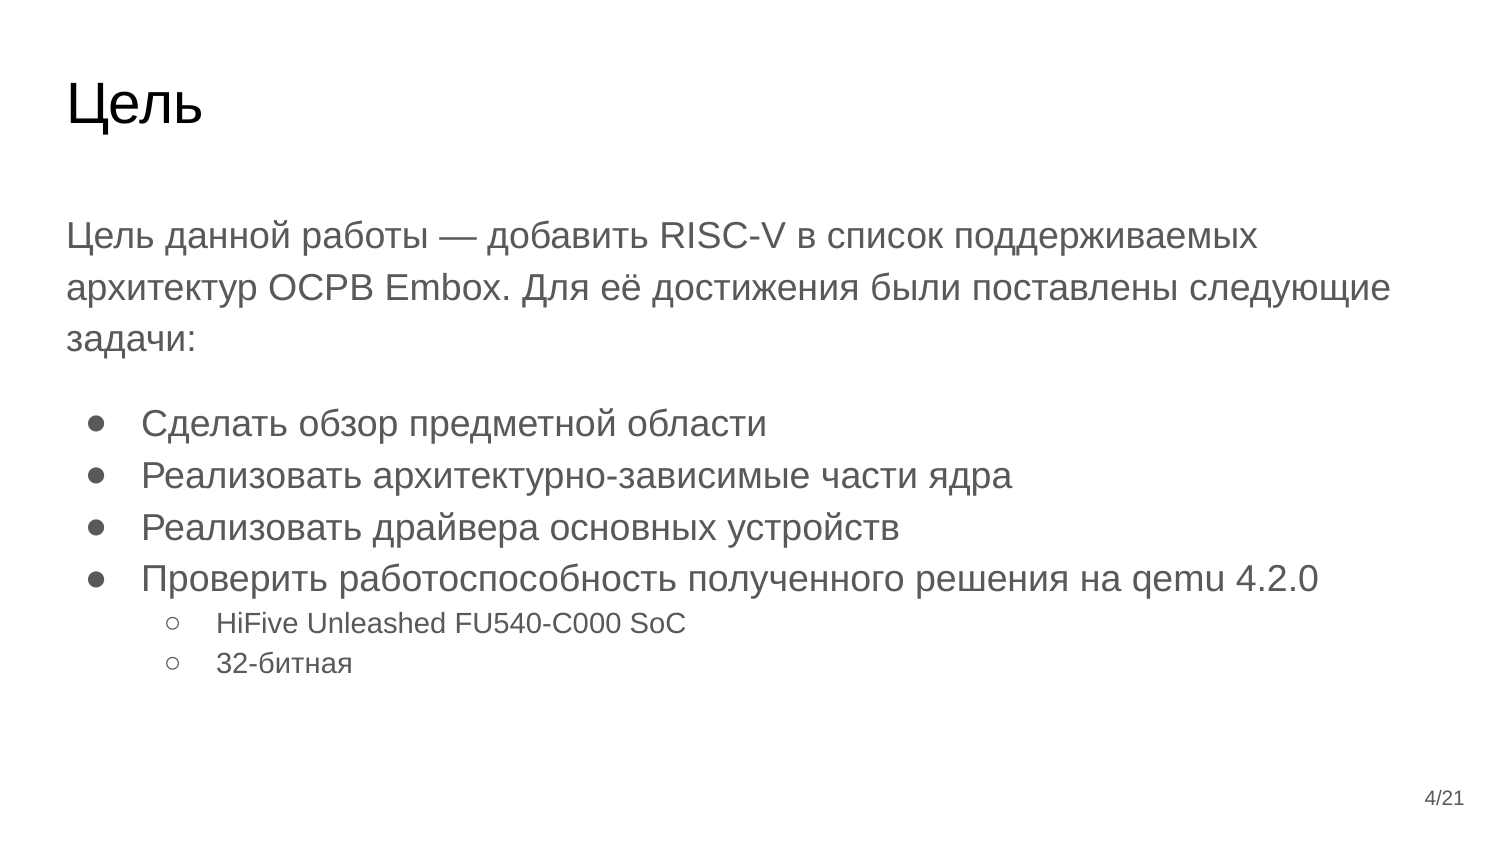

# Цель
Цель данной работы — добавить RISC-V в список поддерживаемых архитектур ОСРВ Embox. Для её достижения были поставлены следующие задачи:
Сделать обзор предметной области
Реализовать архитектурно-зависимые части ядра
Реализовать драйвера основных устройств
Проверить работоспособность полученного решения на qemu 4.2.0
HiFive Unleashed FU540-C000 SoC
32-битная

4/21